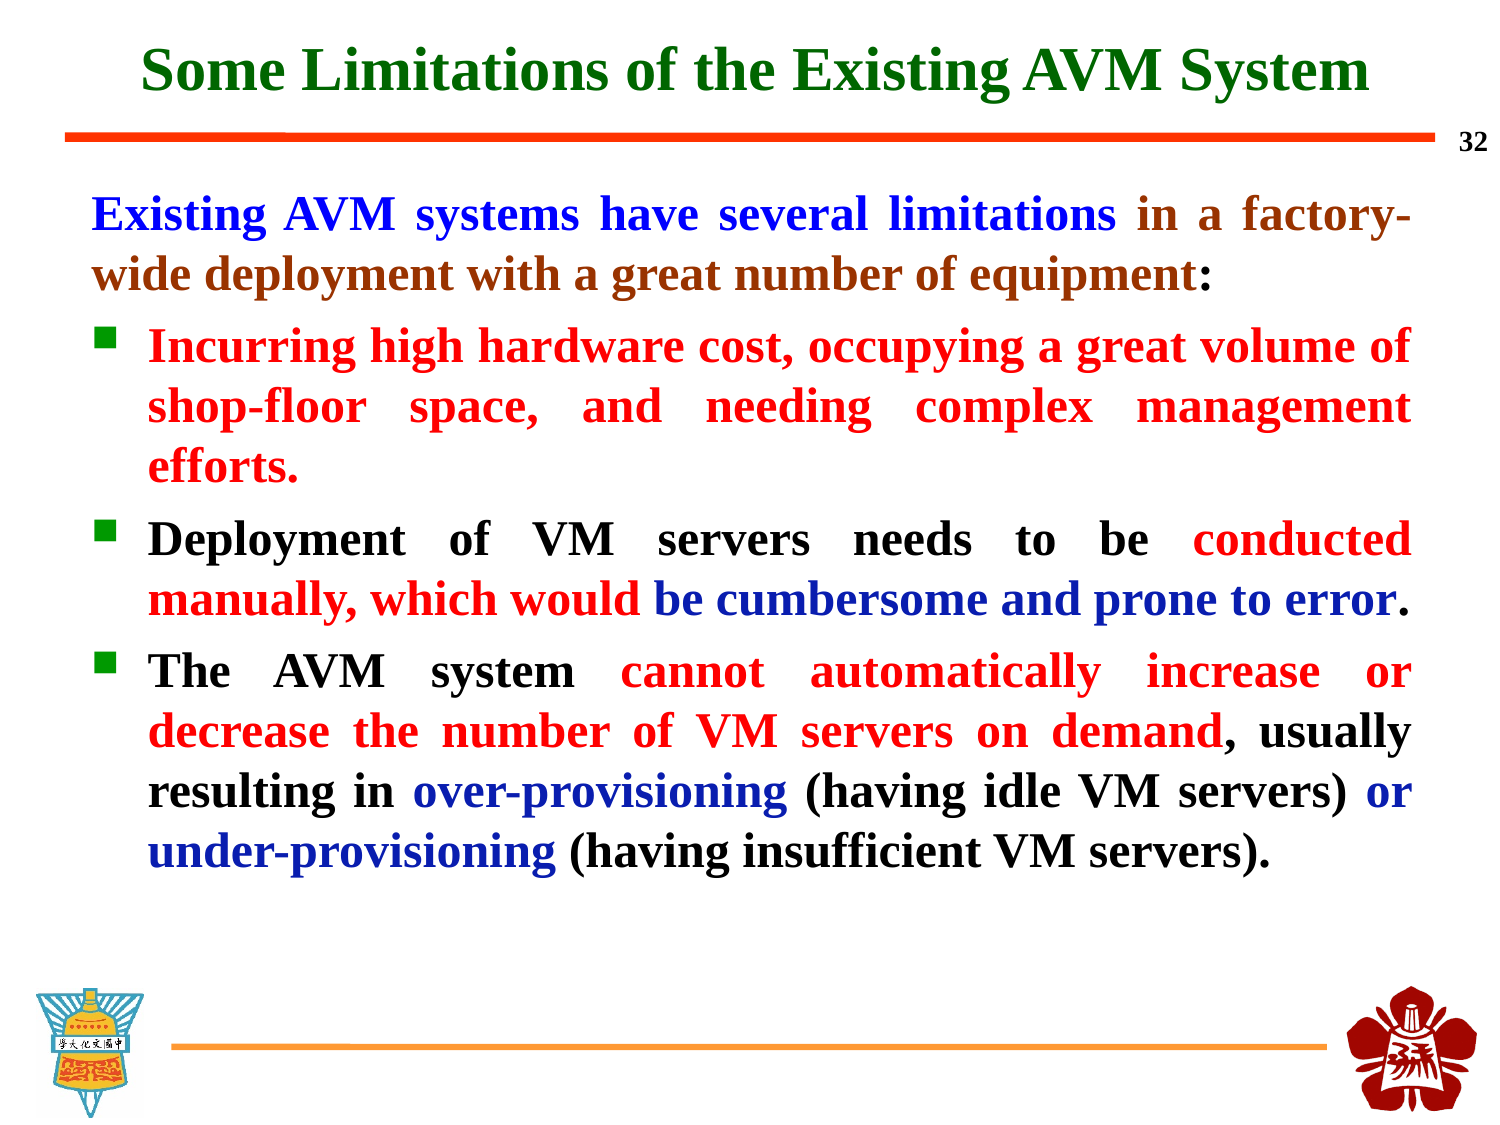

# Some Limitations of the Existing AVM System
32
Existing AVM systems have several limitations in a factory-wide deployment with a great number of equipment:
Incurring high hardware cost, occupying a great volume of shop-floor space, and needing complex management efforts.
Deployment of VM servers needs to be conducted manually, which would be cumbersome and prone to error.
The AVM system cannot automatically increase or decrease the number of VM servers on demand, usually resulting in over-provisioning (having idle VM servers) or under-provisioning (having insufficient VM servers).